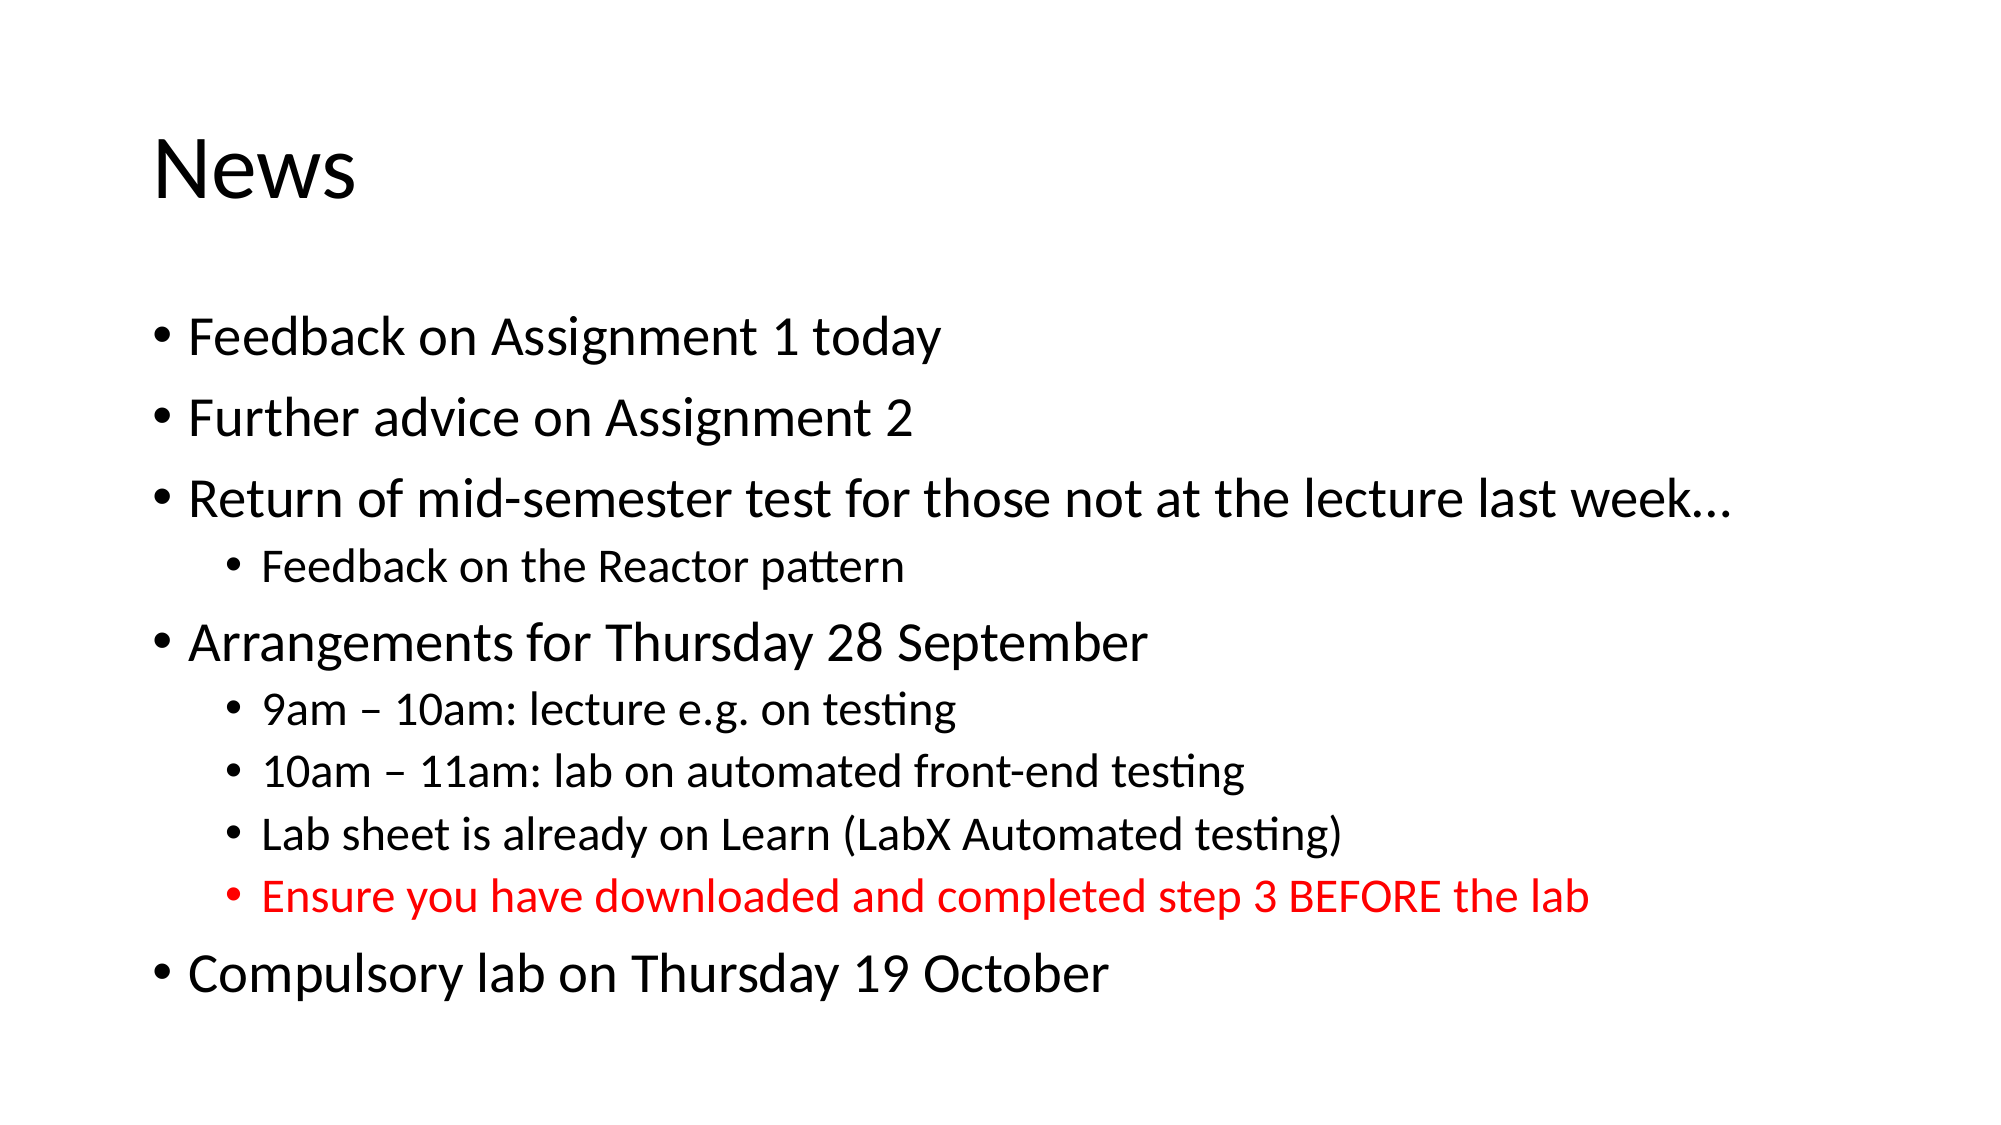

# News
Feedback on Assignment 1 today
Further advice on Assignment 2
Return of mid-semester test for those not at the lecture last week…
Feedback on the Reactor pattern
Arrangements for Thursday 28 September
9am – 10am: lecture e.g. on testing
10am – 11am: lab on automated front-end testing
Lab sheet is already on Learn (LabX Automated testing)
Ensure you have downloaded and completed step 3 BEFORE the lab
Compulsory lab on Thursday 19 October